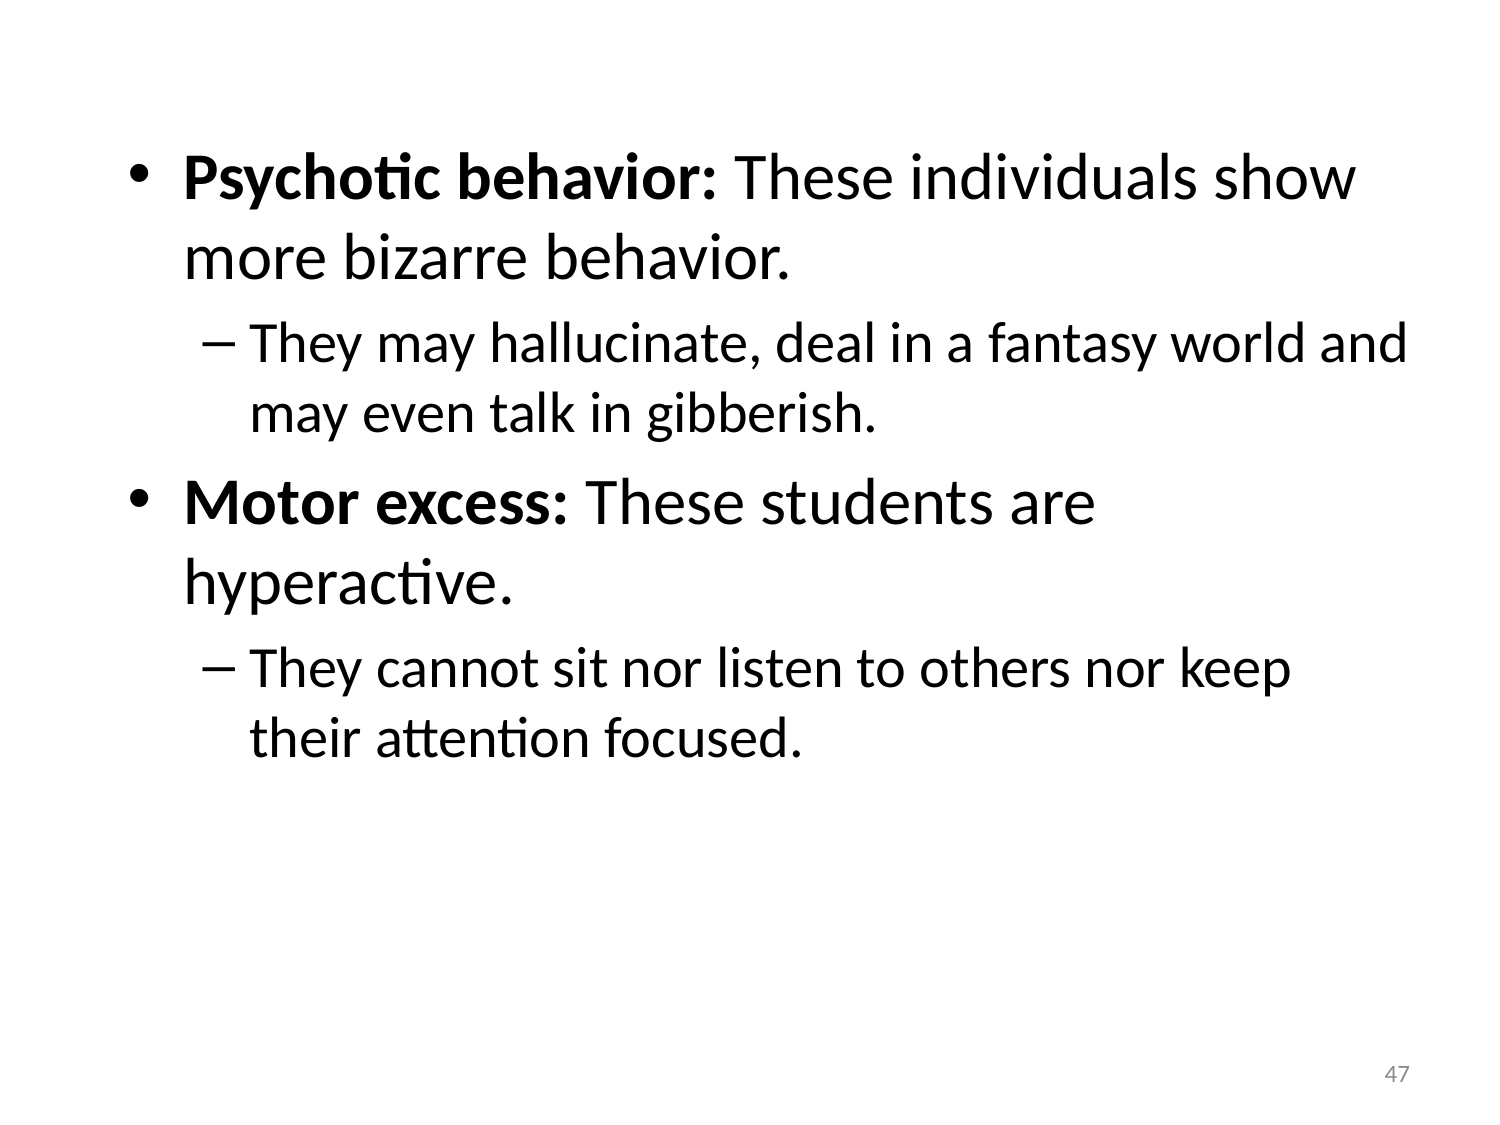

#
Psychotic behavior: These individuals show more bizarre behavior.
They may hallucinate, deal in a fantasy world and may even talk in gibberish.
Motor excess: These students are hyperactive.
They cannot sit nor listen to others nor keep their attention focused.

47